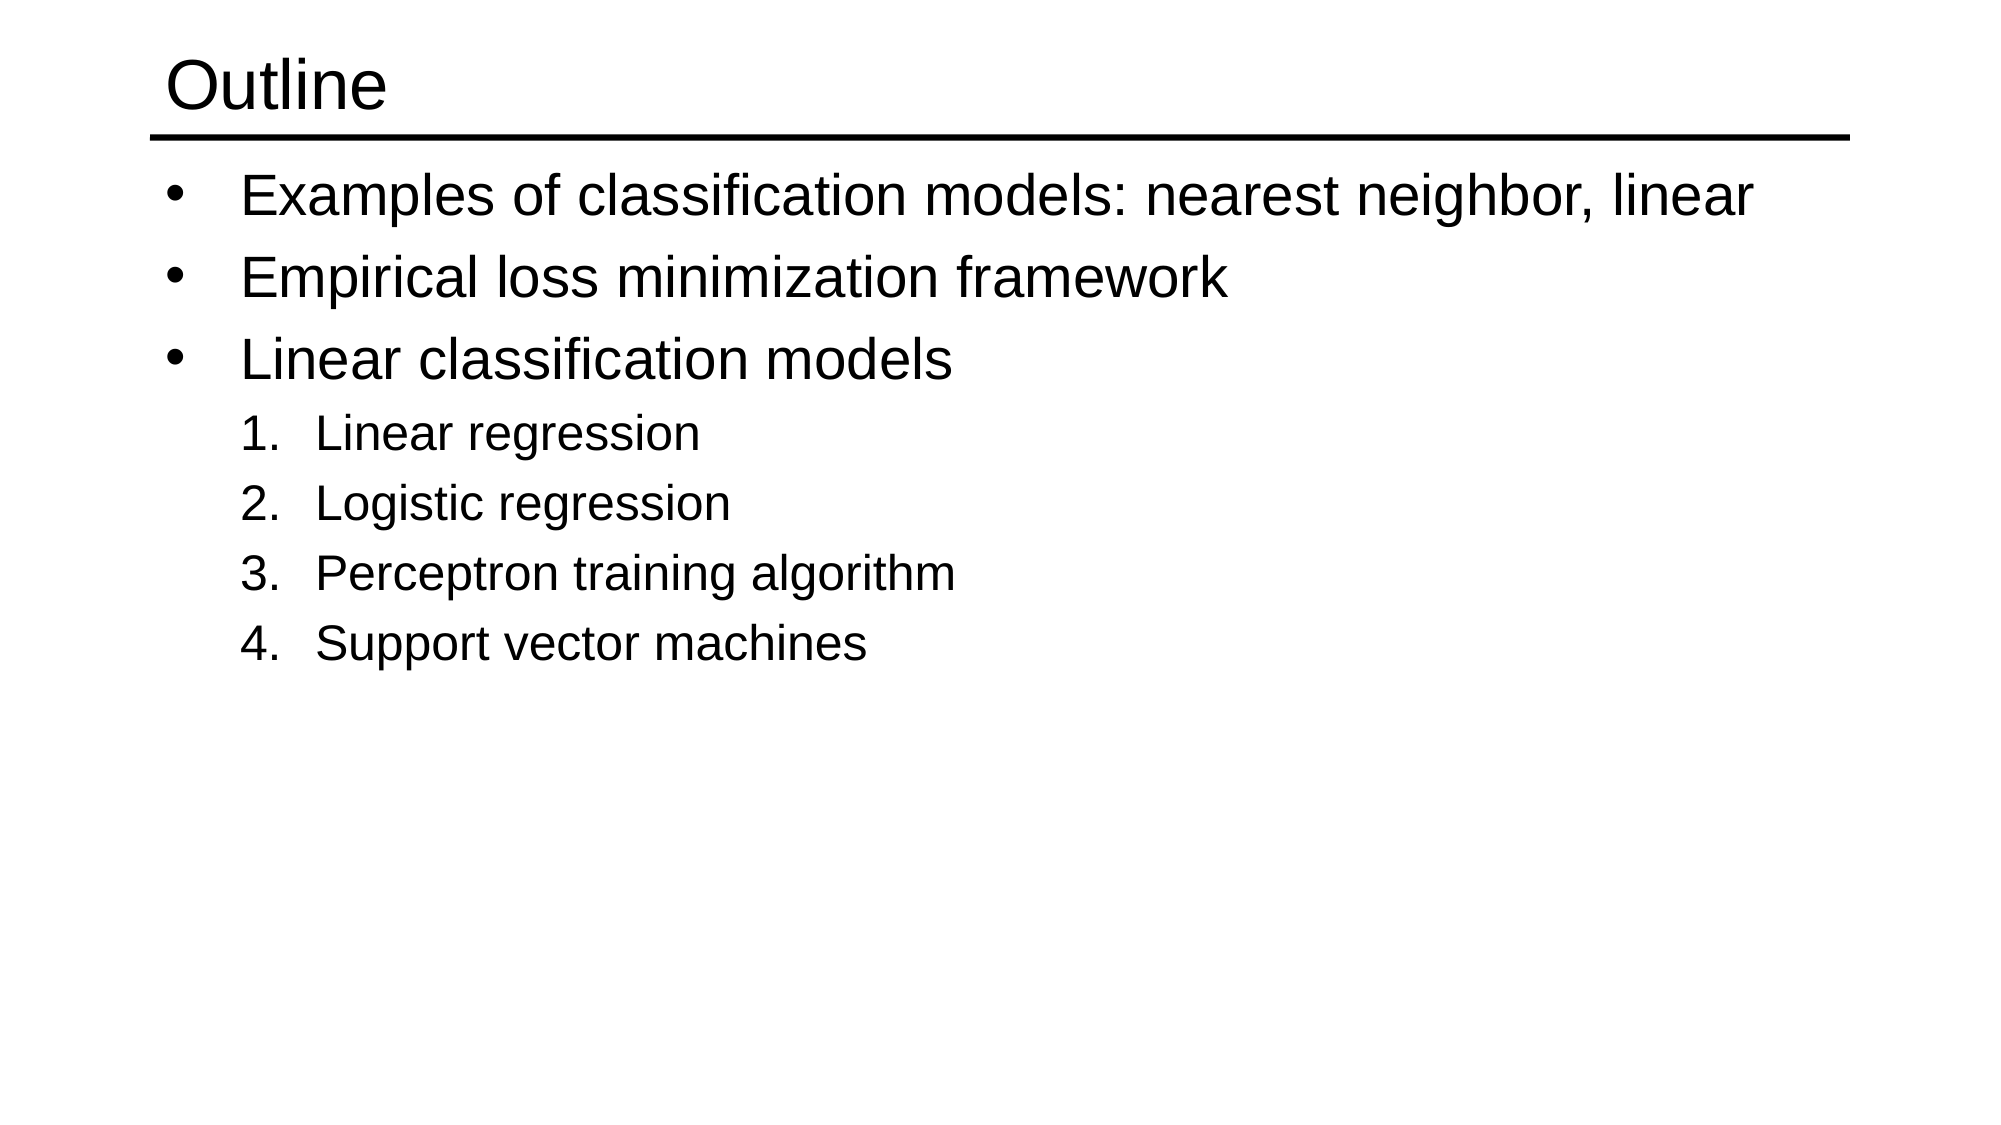

# Outline
Examples of classification models: nearest neighbor, linear
Empirical loss minimization framework
Linear classification models
Linear regression
Logistic regression
Perceptron training algorithm
Support vector machines